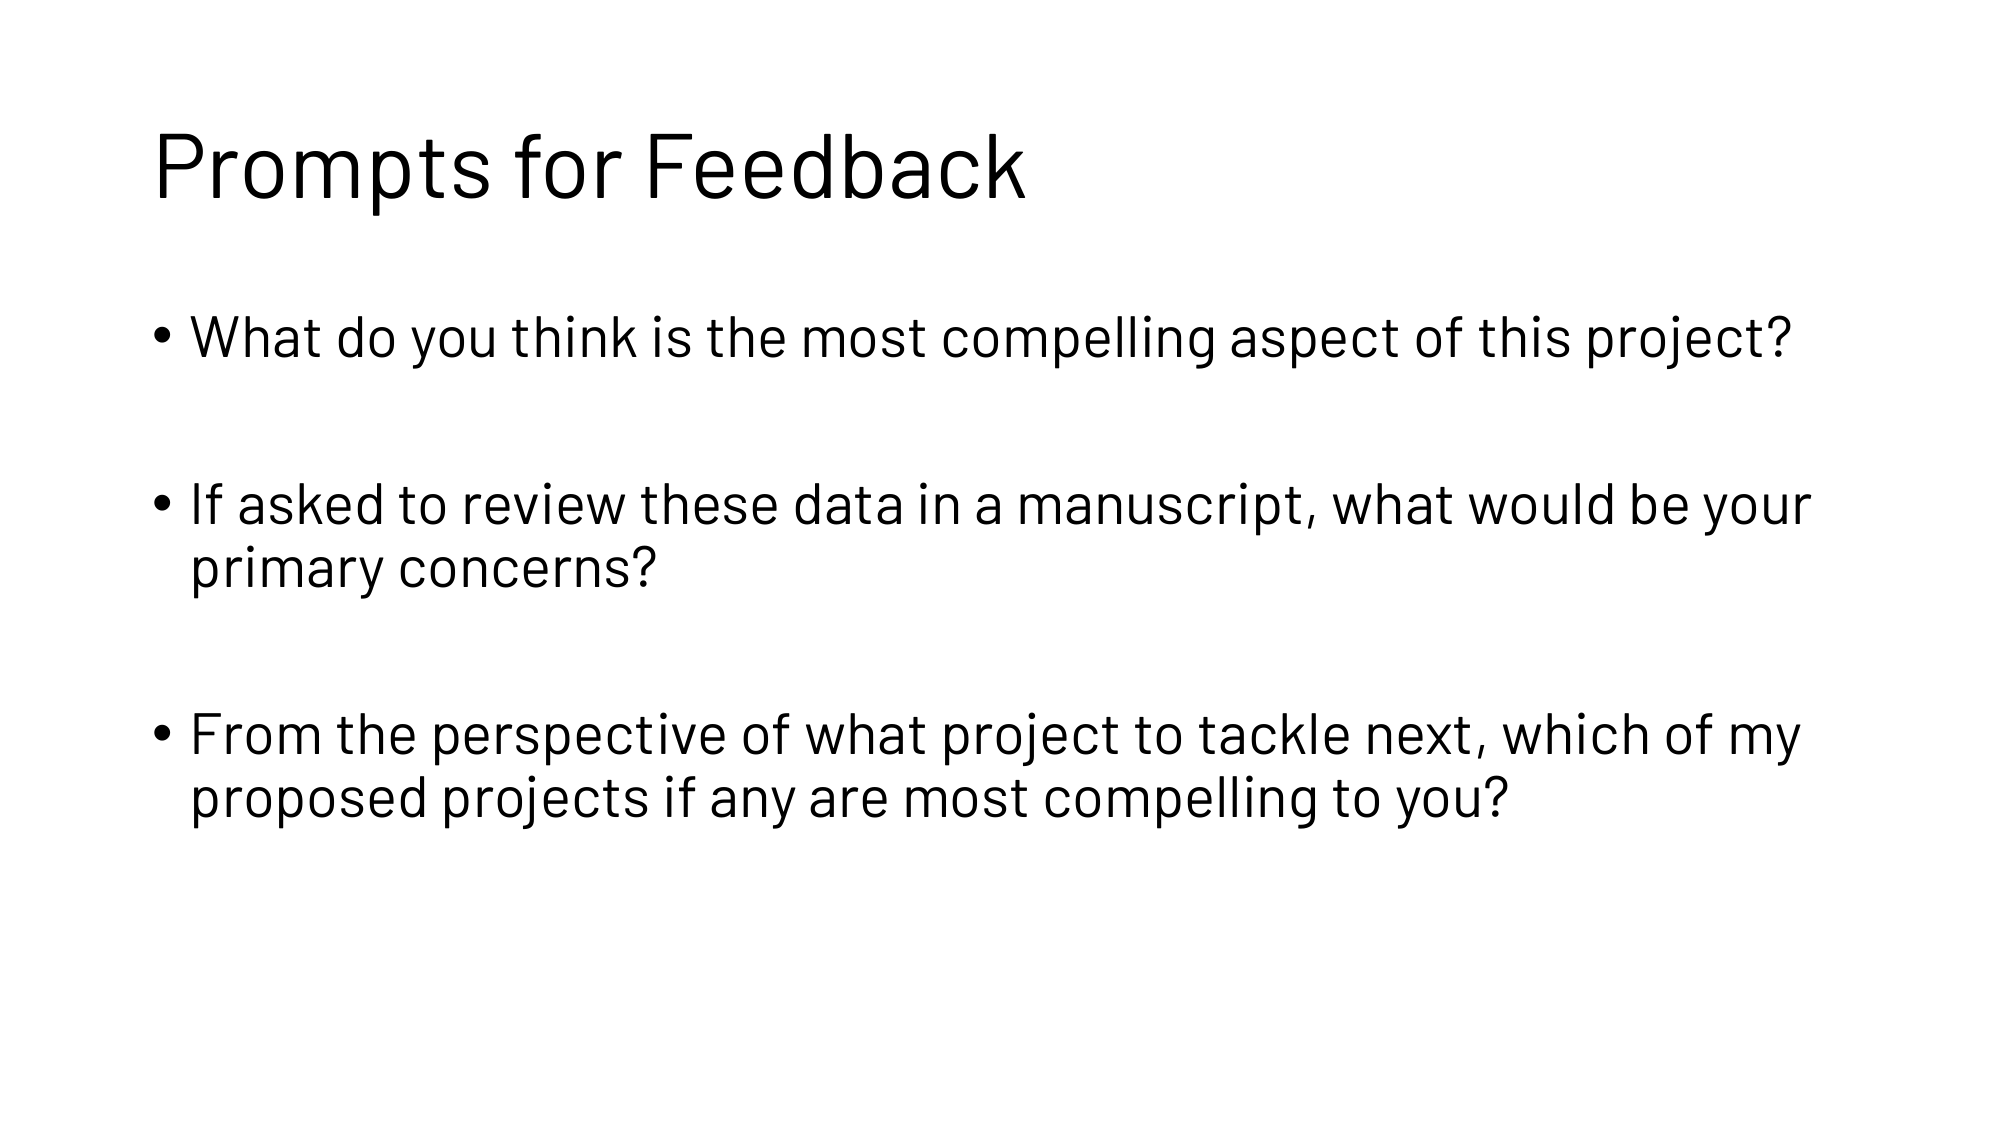

# Prompts for Feedback
What do you think is the most compelling aspect of this project?

If asked to review these data in a manuscript, what would be your primary concerns?

From the perspective of what project to tackle next, which of my proposed projects if any are most compelling to you?